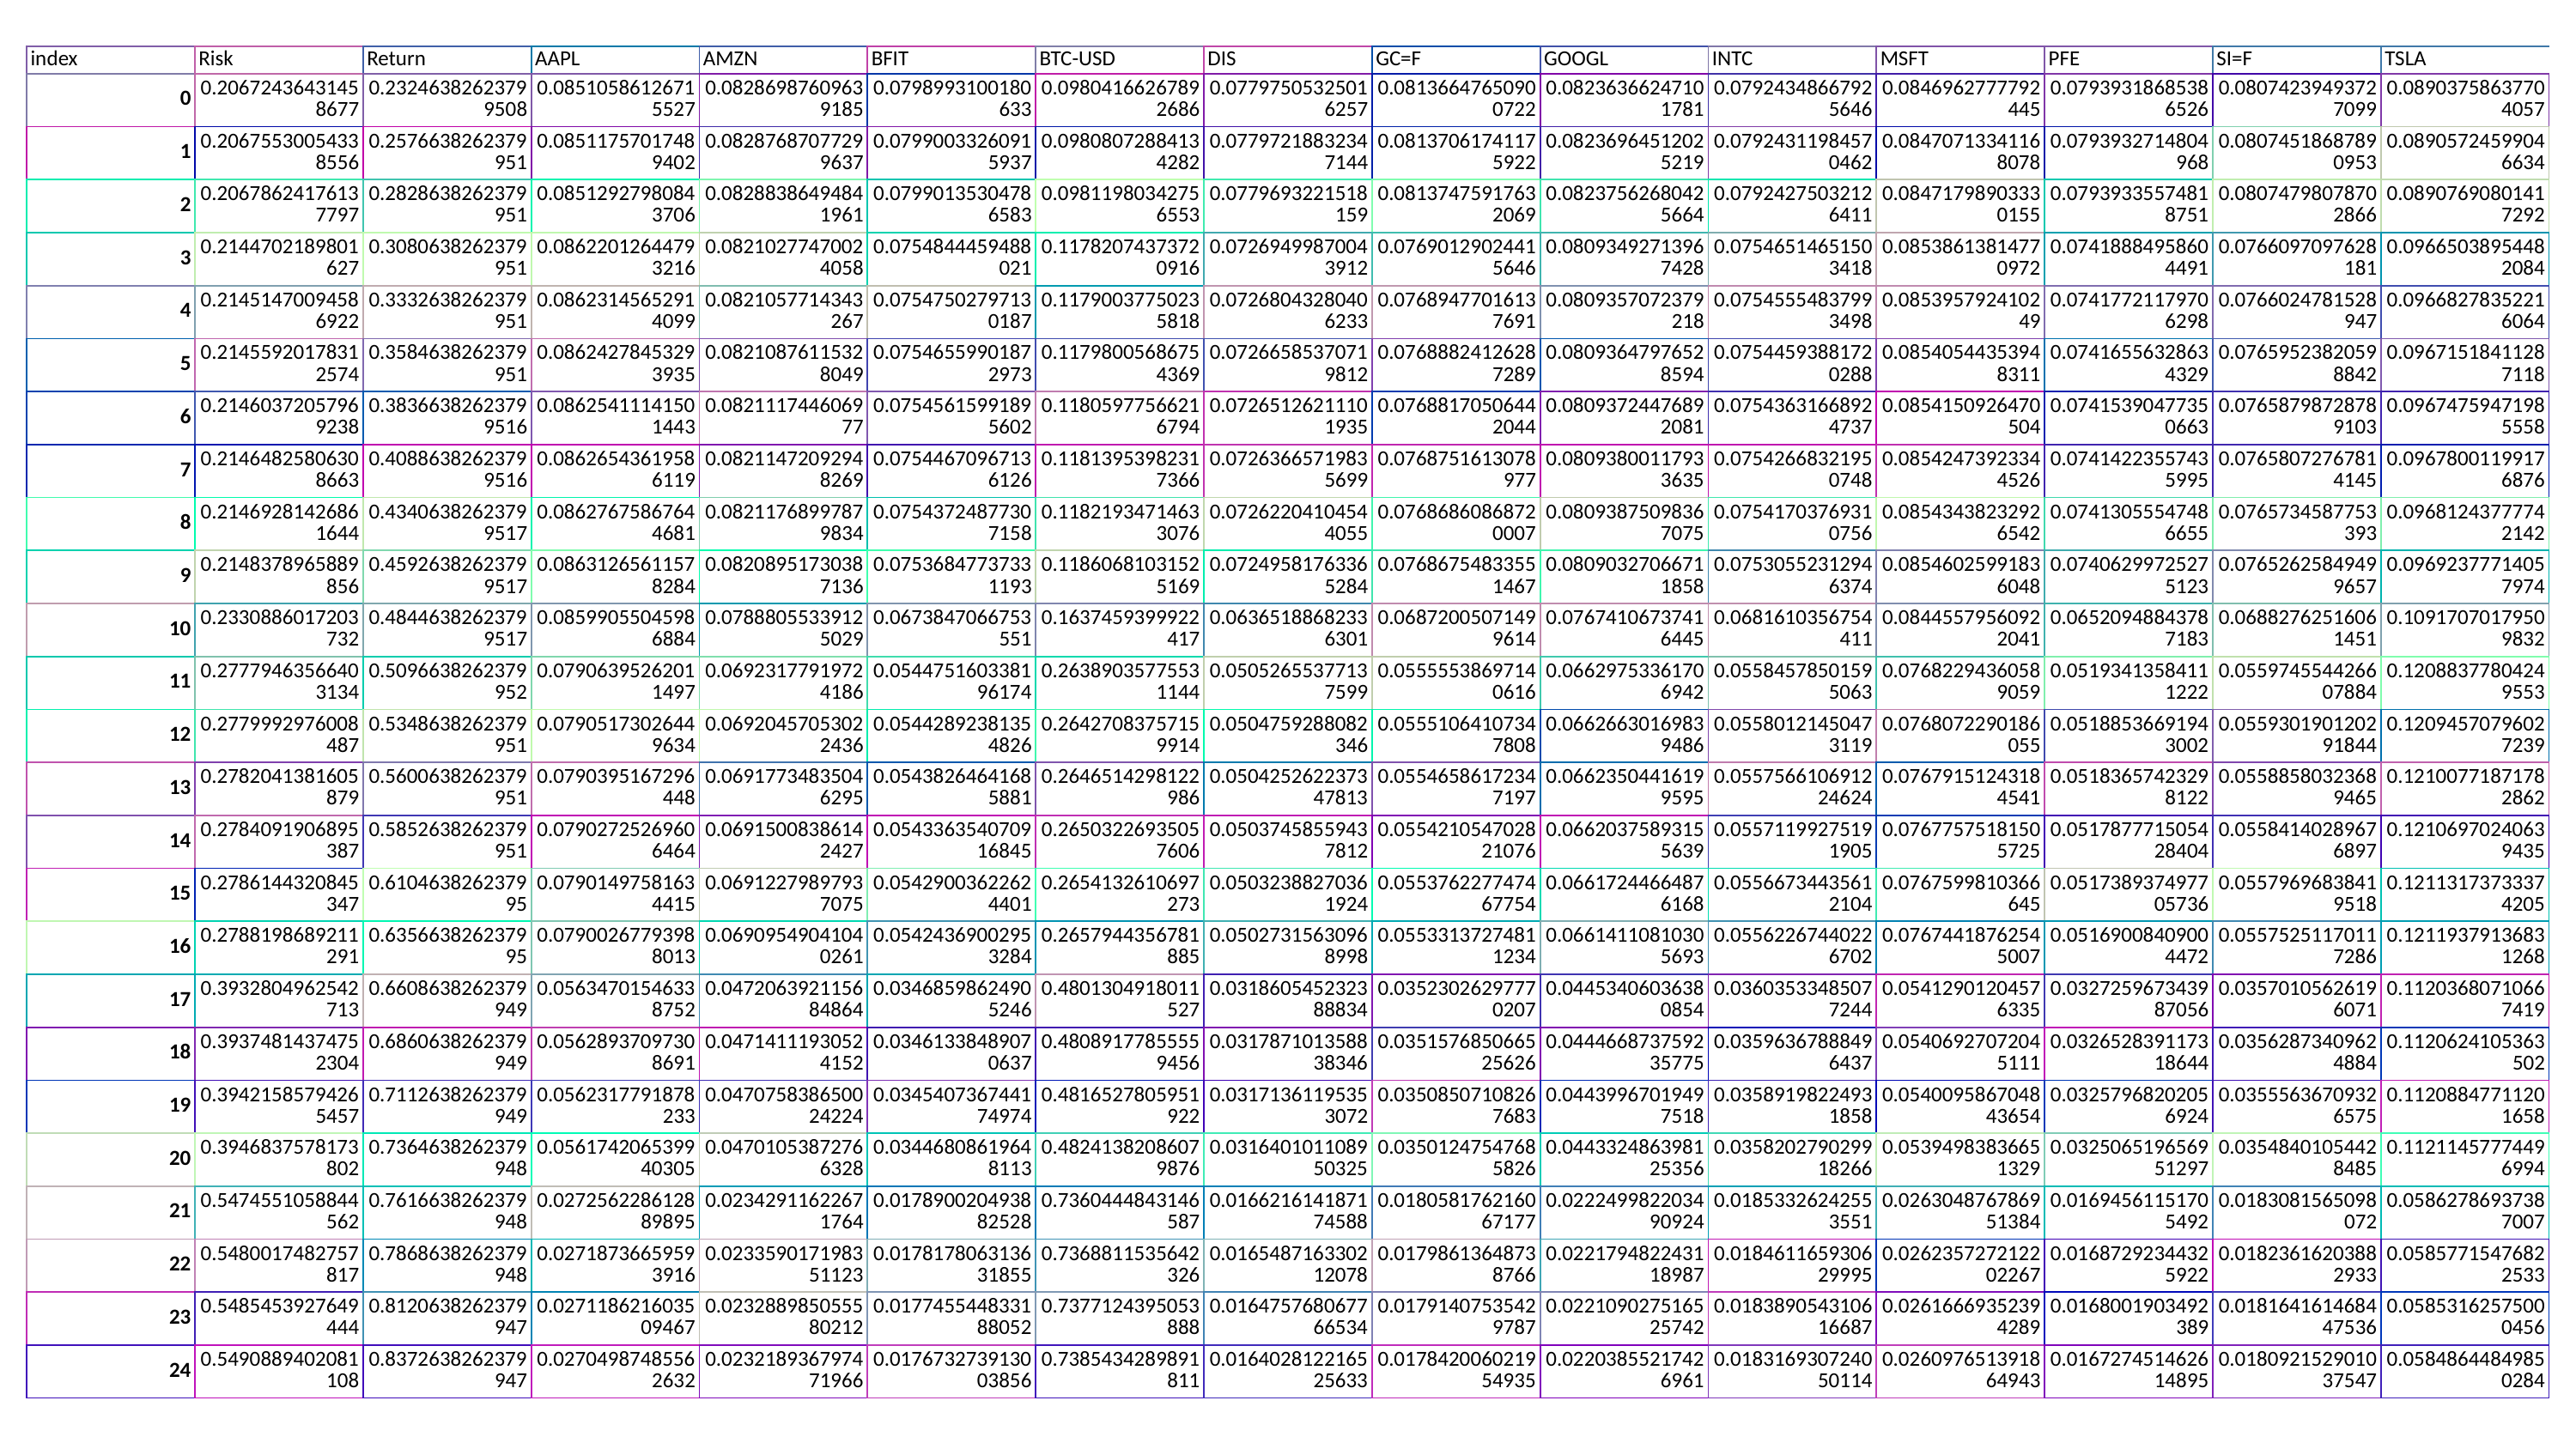

| index | Risk | Return | AAPL | AMZN | BFIT | BTC-USD | DIS | GC=F | GOOGL | INTC | MSFT | PFE | SI=F | TSLA |
| --- | --- | --- | --- | --- | --- | --- | --- | --- | --- | --- | --- | --- | --- | --- |
| 0 | 0.20672436431458677 | 0.23246382623799508 | 0.08510586126715527 | 0.08286987609639185 | 0.0798993100180633 | 0.09804166267892686 | 0.07797505325016257 | 0.08136647650900722 | 0.08236366247101781 | 0.07924348667925646 | 0.0846962777792445 | 0.07939318685386526 | 0.08074239493727099 | 0.08903758637704057 |
| 1 | 0.20675530054338556 | 0.2576638262379951 | 0.08511757017489402 | 0.08287687077299637 | 0.07990033260915937 | 0.09808072884134282 | 0.07797218832347144 | 0.08137061741175922 | 0.08236964512025219 | 0.07924311984570462 | 0.08470713341168078 | 0.0793932714804968 | 0.08074518687890953 | 0.08905724599046634 |
| 2 | 0.20678624176137797 | 0.2828638262379951 | 0.08512927980843706 | 0.08288386494841961 | 0.07990135304786583 | 0.09811980342756553 | 0.0779693221518159 | 0.08137475917632069 | 0.08237562680425664 | 0.07924275032126411 | 0.08471798903330155 | 0.07939335574818751 | 0.08074798078702866 | 0.08907690801417292 |
| 3 | 0.2144702189801627 | 0.3080638262379951 | 0.08622012644793216 | 0.08210277470024058 | 0.0754844459488021 | 0.11782074373720916 | 0.07269499870043912 | 0.07690129024415646 | 0.08093492713967428 | 0.07546514651503418 | 0.08538613814770972 | 0.07418884958604491 | 0.0766097097628181 | 0.09665038954482084 |
| 4 | 0.21451470094586922 | 0.3332638262379951 | 0.08623145652914099 | 0.0821057714343267 | 0.07547502797130187 | 0.11790037750235818 | 0.07268043280406233 | 0.07689477016137691 | 0.0809357072379218 | 0.07545554837993498 | 0.085395792410249 | 0.07417721179706298 | 0.0766024781528947 | 0.09668278352216064 |
| 5 | 0.21455920178312574 | 0.3584638262379951 | 0.08624278453293935 | 0.08210876115328049 | 0.07546559901872973 | 0.11798005686754369 | 0.07266585370719812 | 0.07688824126287289 | 0.08093647976528594 | 0.07544593881720288 | 0.08540544353948311 | 0.07416556328634329 | 0.07659523820598842 | 0.09671518411287118 |
| 6 | 0.21460372057969238 | 0.38366382623799516 | 0.08625411141501443 | 0.082111744606977 | 0.07545615991895602 | 0.11805977566216794 | 0.07265126211101935 | 0.07688170506442044 | 0.08093724476892081 | 0.07543631668924737 | 0.0854150926470504 | 0.07415390477350663 | 0.07658798728789103 | 0.09674759471985558 |
| 7 | 0.21464825806308663 | 0.40886382623799516 | 0.08626543619586119 | 0.08211472092948269 | 0.07544670967136126 | 0.11813953982317366 | 0.07263665719835699 | 0.0768751613078977 | 0.08093800117933635 | 0.07542668321950748 | 0.08542473923344526 | 0.07414223557435995 | 0.07658072767814145 | 0.09678001199176876 |
| 8 | 0.21469281426861644 | 0.43406382623799517 | 0.08627675867644681 | 0.08211768997879834 | 0.07543724877307158 | 0.11821934714633076 | 0.07262204104544055 | 0.07686860868720007 | 0.08093875098367075 | 0.07541703769310756 | 0.08543438232926542 | 0.07413055547486655 | 0.0765734587753393 | 0.09681243777742142 |
| 9 | 0.2148378965889856 | 0.45926382623799517 | 0.08631265611578284 | 0.08208951730387136 | 0.07536847737331193 | 0.11860681031525169 | 0.07249581763365284 | 0.07686754833551467 | 0.08090327066711858 | 0.07530552312946374 | 0.08546025991836048 | 0.07406299725275123 | 0.07652625849499657 | 0.09692377714057974 |
| 10 | 0.2330886017203732 | 0.48446382623799517 | 0.08599055045986884 | 0.07888055339125029 | 0.0673847066753551 | 0.1637459399922417 | 0.06365188682336301 | 0.06872005071499614 | 0.07674106737416445 | 0.0681610356754411 | 0.08445579560922041 | 0.06520948843787183 | 0.06882762516061451 | 0.10917070179509832 |
| 11 | 0.27779463566403134 | 0.5096638262379952 | 0.07906395262011497 | 0.06923177919724186 | 0.054475160338196174 | 0.26389035775531144 | 0.05052655377137599 | 0.05555538697140616 | 0.06629753361706942 | 0.05584578501595063 | 0.07682294360589059 | 0.05193413584111222 | 0.055974554426607884 | 0.12088377804249553 |
| 12 | 0.2779992976008487 | 0.5348638262379951 | 0.07905173026449634 | 0.06920457053022436 | 0.05442892381354826 | 0.26427083757159914 | 0.0504759288082346 | 0.05551064107347808 | 0.06626630169839486 | 0.05580121450473119 | 0.0768072290186055 | 0.05188536691943002 | 0.055930190120291844 | 0.12094570796027239 |
| 13 | 0.2782041381605879 | 0.5600638262379951 | 0.0790395167296448 | 0.06917734835046295 | 0.05438264641685881 | 0.2646514298122986 | 0.050425262237347813 | 0.05546586172347197 | 0.06623504416199595 | 0.055756610691224624 | 0.07679151243184541 | 0.05183657423298122 | 0.05588580323689465 | 0.12100771871782862 |
| 14 | 0.2784091906895387 | 0.5852638262379951 | 0.07902725269606464 | 0.06915008386142427 | 0.054336354070916845 | 0.26503226935057606 | 0.05037458559437812 | 0.055421054702821076 | 0.06620375893155639 | 0.05571199275191905 | 0.07677575181505725 | 0.051787771505428404 | 0.05584140289676897 | 0.12106970240639435 |
| 15 | 0.2786144320845347 | 0.610463826237995 | 0.07901497581634415 | 0.06912279897937075 | 0.05429003622624401 | 0.2654132610697273 | 0.05032388270361924 | 0.055376227747467754 | 0.06617244664876168 | 0.05566734435612104 | 0.0767599810366645 | 0.051738937497705736 | 0.05579696838419518 | 0.12113173733374205 |
| 16 | 0.2788198689211291 | 0.635663826237995 | 0.07900267793988013 | 0.06909549041040261 | 0.05424369002953284 | 0.2657944356781885 | 0.05027315630968998 | 0.05533137274811234 | 0.06614110810305693 | 0.05562267440226702 | 0.07674418762545007 | 0.05169008409004472 | 0.05575251170117286 | 0.12119379136831268 |
| 17 | 0.3932804962542713 | 0.6608638262379949 | 0.05634701546338752 | 0.047206392115684864 | 0.03468598624905246 | 0.4801304918011527 | 0.031860545232388834 | 0.03523026297770207 | 0.04453406036380854 | 0.03603533485077244 | 0.05412901204576335 | 0.032725967343987056 | 0.03570105626196071 | 0.11203680710667419 |
| 18 | 0.39374814374752304 | 0.6860638262379949 | 0.05628937097308691 | 0.04714111930524152 | 0.03461338489070637 | 0.48089177855559456 | 0.031787101358838346 | 0.035157685066525626 | 0.044466873759235775 | 0.03596367888496437 | 0.05406927072045111 | 0.032652839117318644 | 0.03562873409624884 | 0.1120624105363502 |
| 19 | 0.39421585794265457 | 0.7112638262379949 | 0.0562317791878233 | 0.047075838650024224 | 0.034540736744174974 | 0.4816527805951922 | 0.03171361195353072 | 0.03508507108267683 | 0.04439967019497518 | 0.03589198224931858 | 0.054009586704843654 | 0.03257968202056924 | 0.03555636709326575 | 0.11208847711201658 |
| 20 | 0.3946837578173802 | 0.7364638262379948 | 0.056174206539940305 | 0.04701053872766328 | 0.03446808619648113 | 0.48241382086079876 | 0.031640101108950325 | 0.03501247547685826 | 0.044332486398125356 | 0.035820279029918266 | 0.05394983836651329 | 0.032506519656951297 | 0.03548401054428485 | 0.11211457774496994 |
| 21 | 0.5474551058844562 | 0.7616638262379948 | 0.027256228612889895 | 0.02342911622671764 | 0.017890020493882528 | 0.7360444843146587 | 0.016621614187174588 | 0.018058176216067177 | 0.022249982203490924 | 0.01853326242553551 | 0.026304876786951384 | 0.01694561151705492 | 0.0183081565098072 | 0.05862786937387007 |
| 22 | 0.5480017482757817 | 0.7868638262379948 | 0.02718736659593916 | 0.023359017198351123 | 0.017817806313631855 | 0.7368811535642326 | 0.016548716330212078 | 0.01798613648738766 | 0.022179482243118987 | 0.018461165930629995 | 0.026235727212202267 | 0.01687292344325922 | 0.01823616203882933 | 0.05857715476822533 |
| 23 | 0.5485453927649444 | 0.8120638262379947 | 0.027118621603509467 | 0.023288985055580212 | 0.017745544833188052 | 0.7377124395053888 | 0.016475768067766534 | 0.01791407535429787 | 0.022109027516525742 | 0.018389054310616687 | 0.02616669352394289 | 0.0168001903492389 | 0.018164161468447536 | 0.05853162575000456 |
| 24 | 0.5490889402081108 | 0.8372638262379947 | 0.02704987485562632 | 0.023218936797471966 | 0.017673273913003856 | 0.7385434289891811 | 0.016402812216525633 | 0.017842006021954935 | 0.02203855217426961 | 0.018316930724050114 | 0.026097651391864943 | 0.016727451462614895 | 0.018092152901037547 | 0.05848644849850284 |